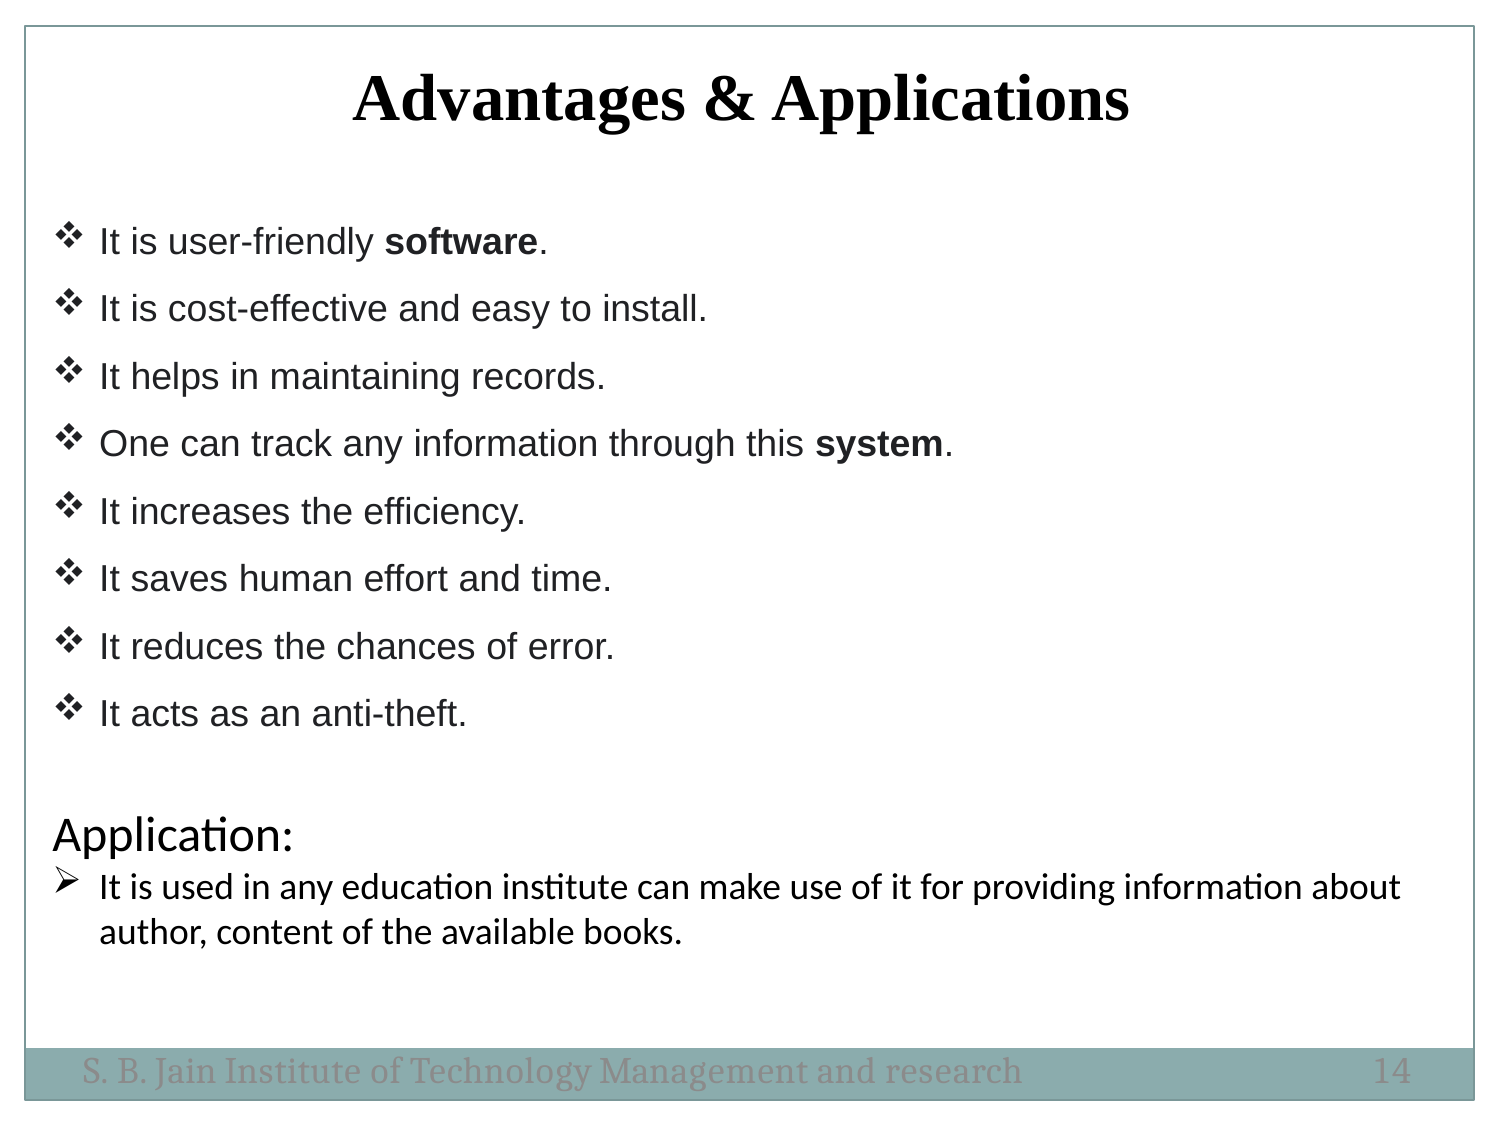

Advantages & Applications
It is user-friendly software.
It is cost-effective and easy to install.
It helps in maintaining records.
One can track any information through this system.
It increases the efficiency.
It saves human effort and time.
It reduces the chances of error.
It acts as an anti-theft.

Application:
It is used in any education institute can make use of it for providing information about author, content of the available books.

S. B. Jain Institute of Technology Management and research
14